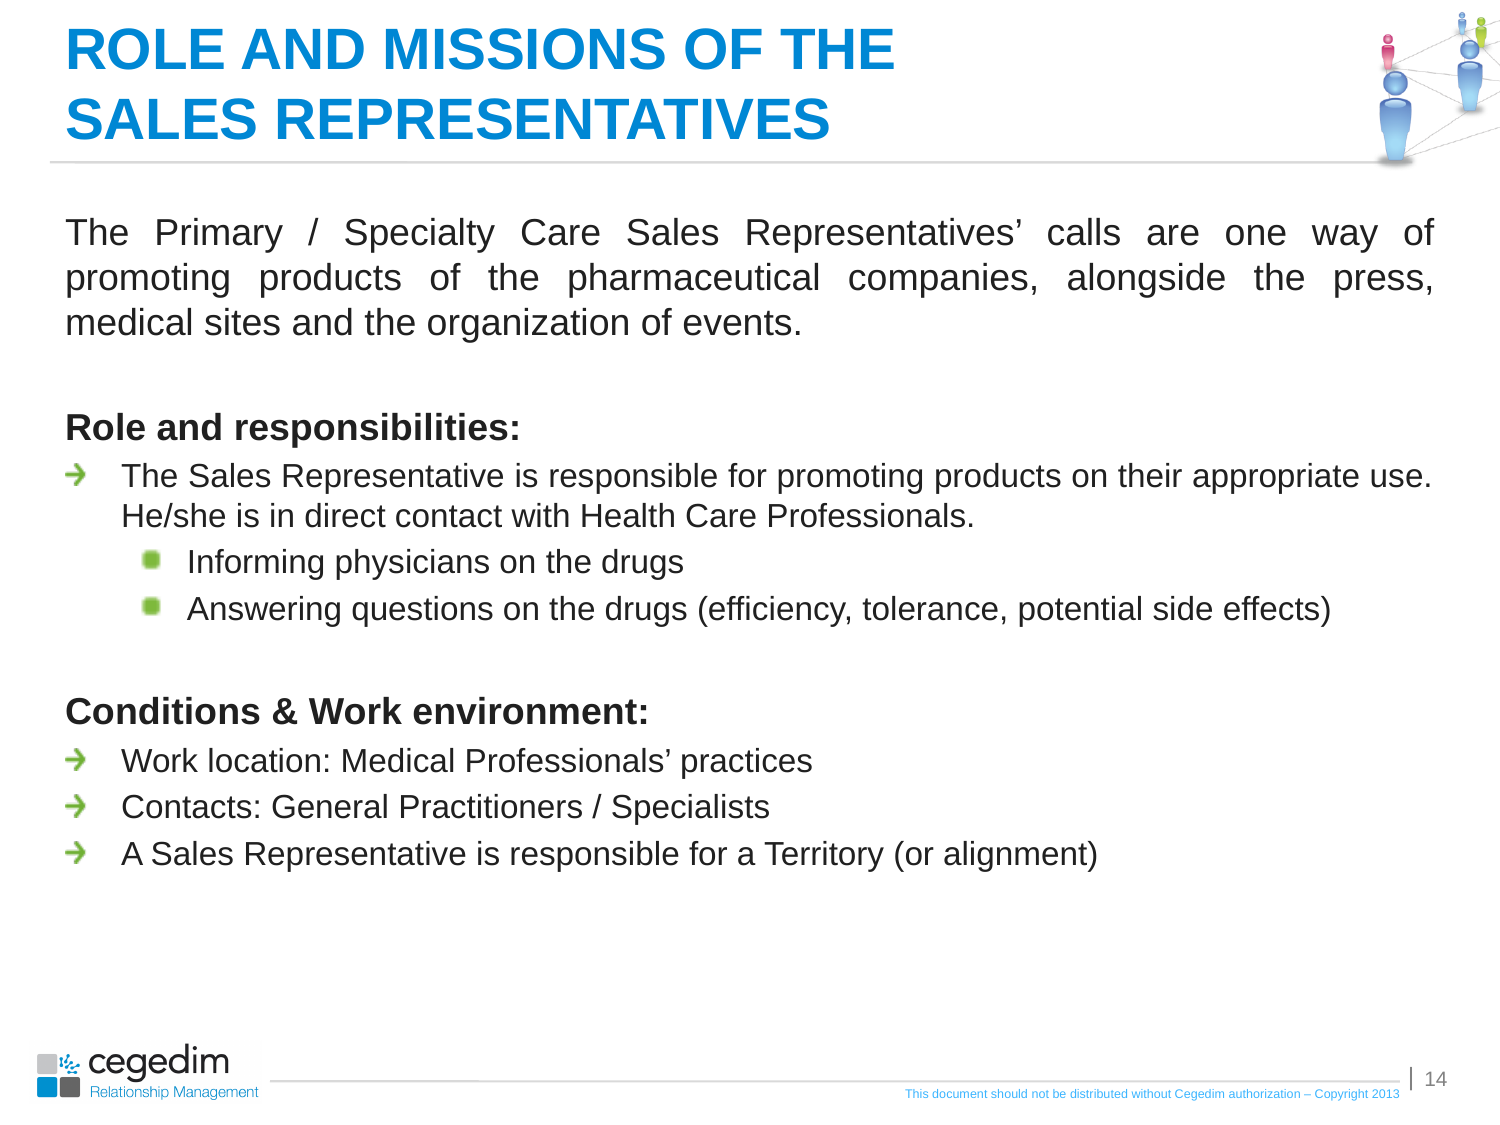

# ROLE AND MISSIONS OF THE SALES REPRESENTATIVES
The Primary / Specialty Care Sales Representatives’ calls are one way of promoting products of the pharmaceutical companies, alongside the press, medical sites and the organization of events.

Role and responsibilities:
The Sales Representative is responsible for promoting products on their appropriate use. He/she is in direct contact with Health Care Professionals.
Informing physicians on the drugs
Answering questions on the drugs (efficiency, tolerance, potential side effects)

Conditions & Work environment:
Work location: Medical Professionals’ practices
Contacts: General Practitioners / Specialists
A Sales Representative is responsible for a Territory (or alignment)